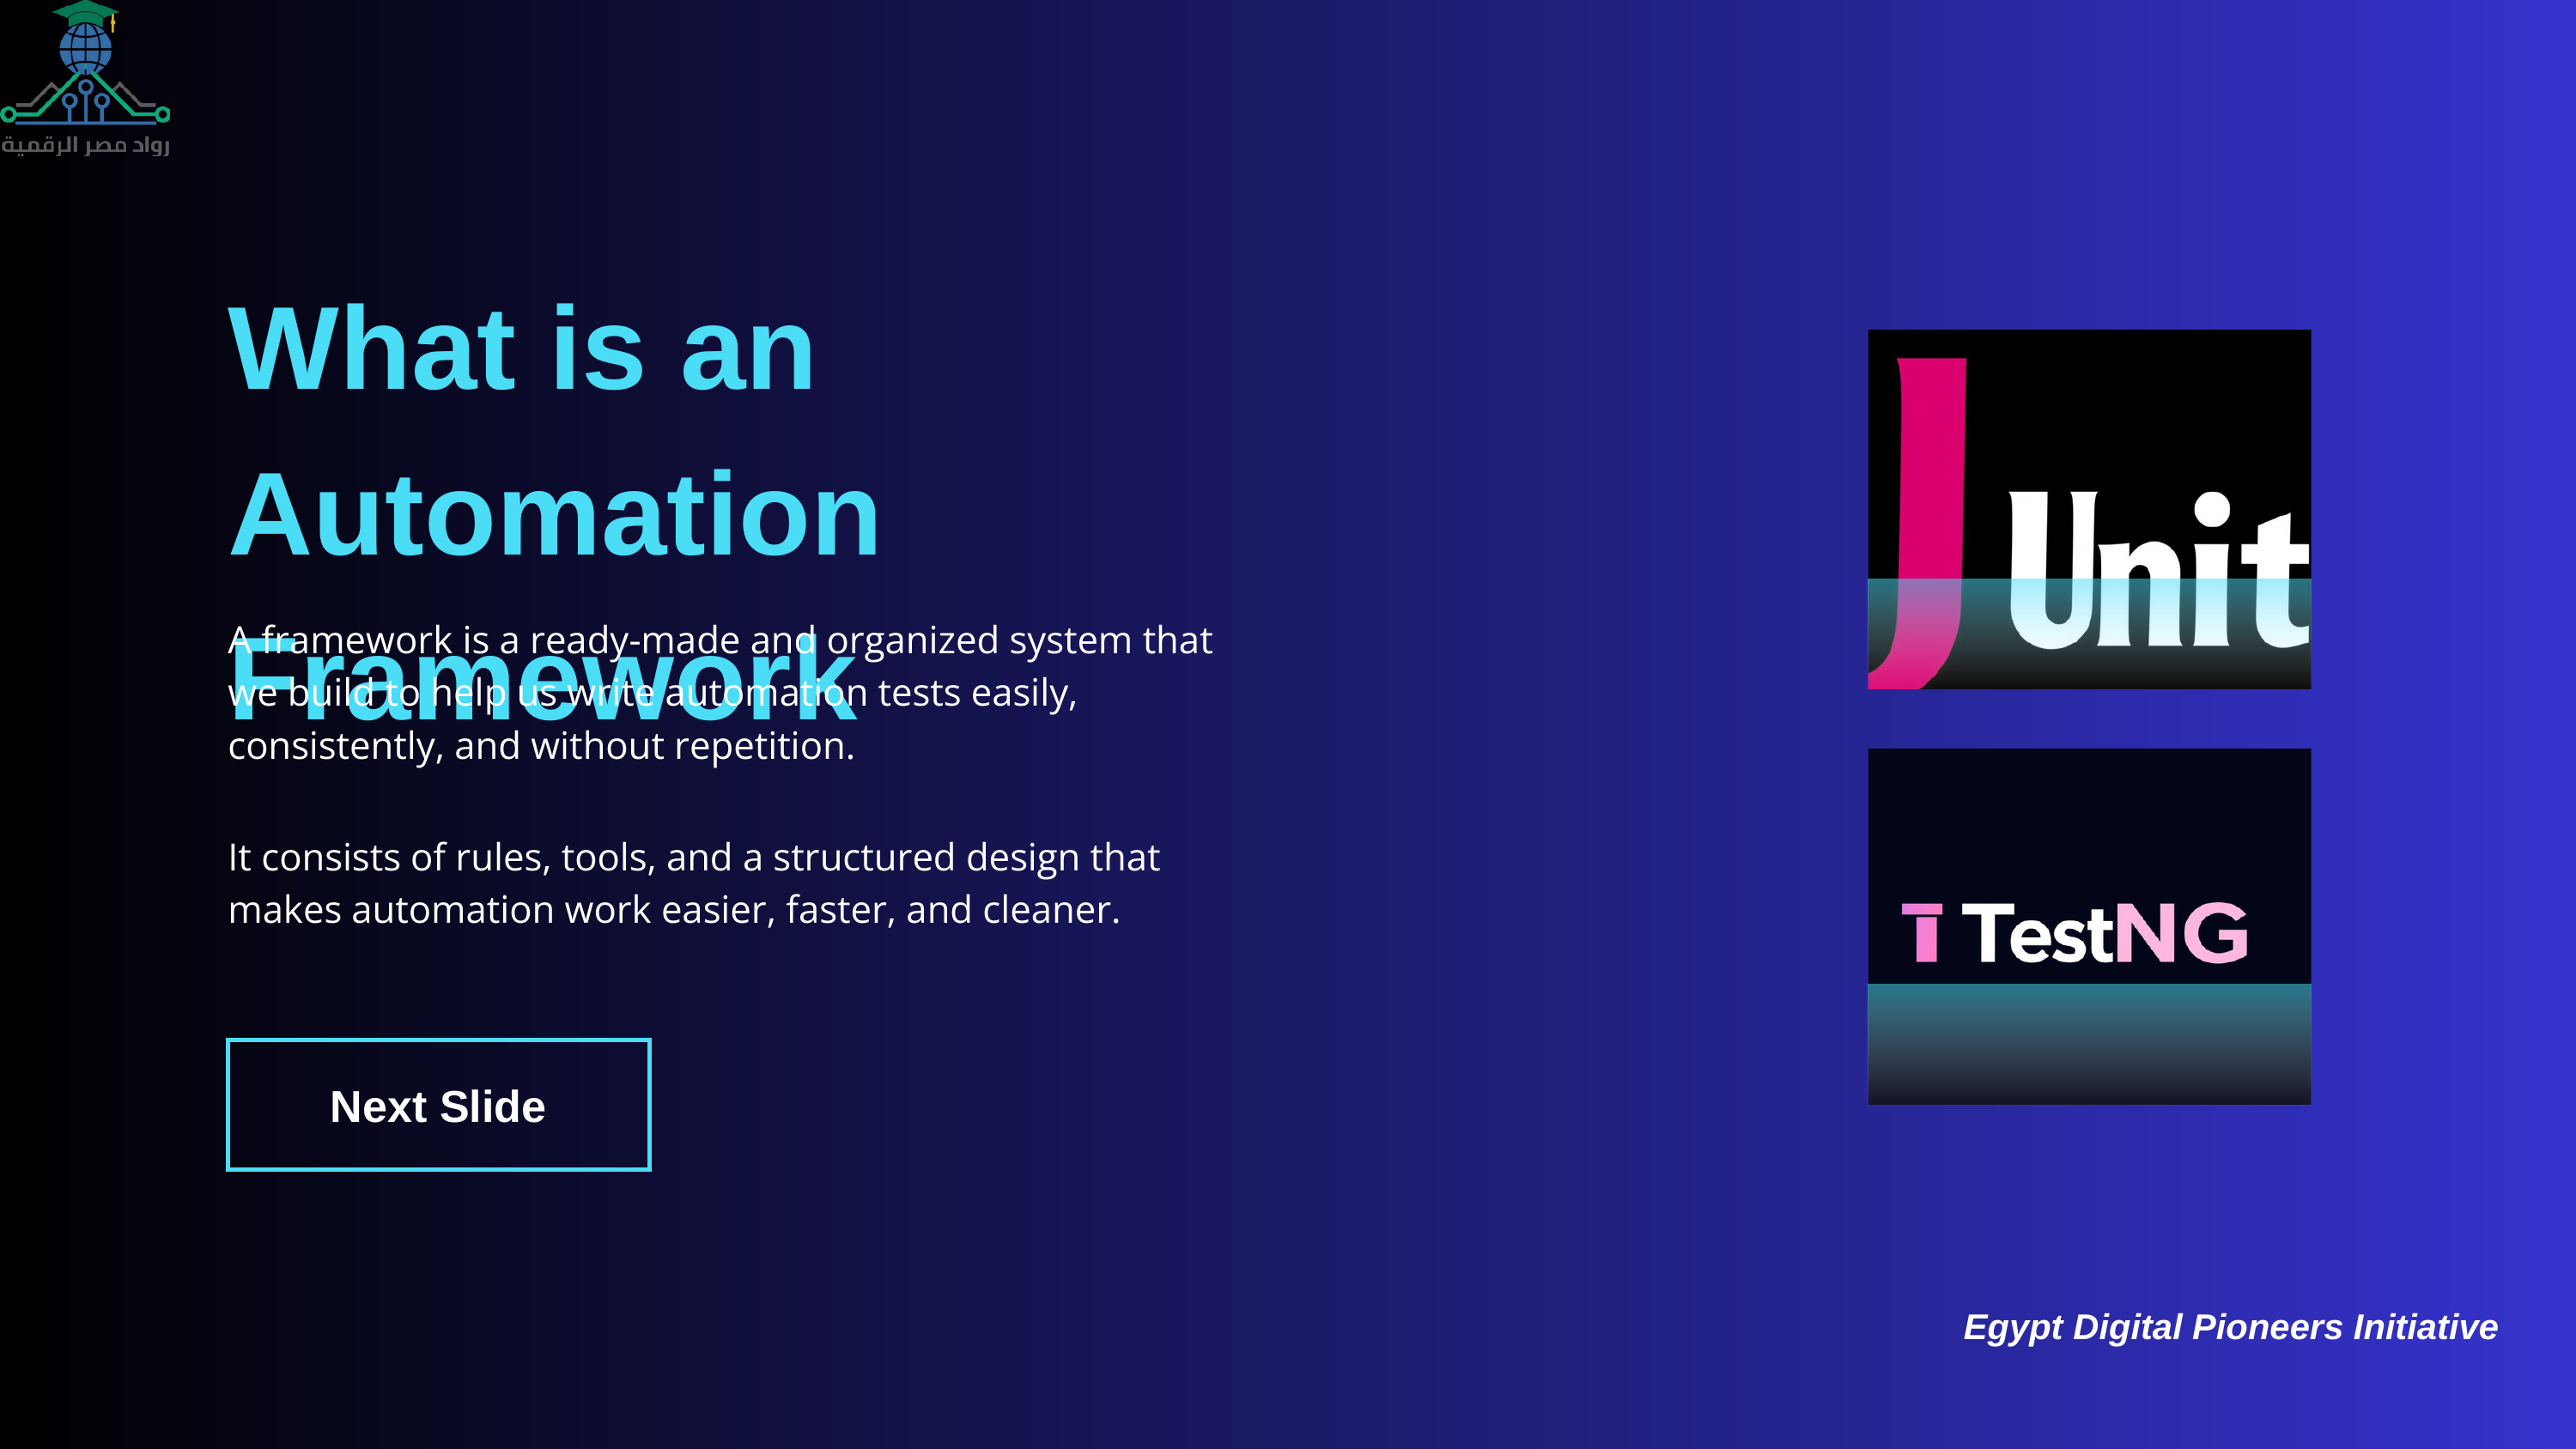

What is an Automation Framework

A framework is a ready-made and organized system that we build to help us write automation tests easily, consistently, and without repetition.

It consists of rules, tools, and a structured design that makes automation work easier, faster, and cleaner.

Next Slide
Egypt Digital Pioneers Initiative